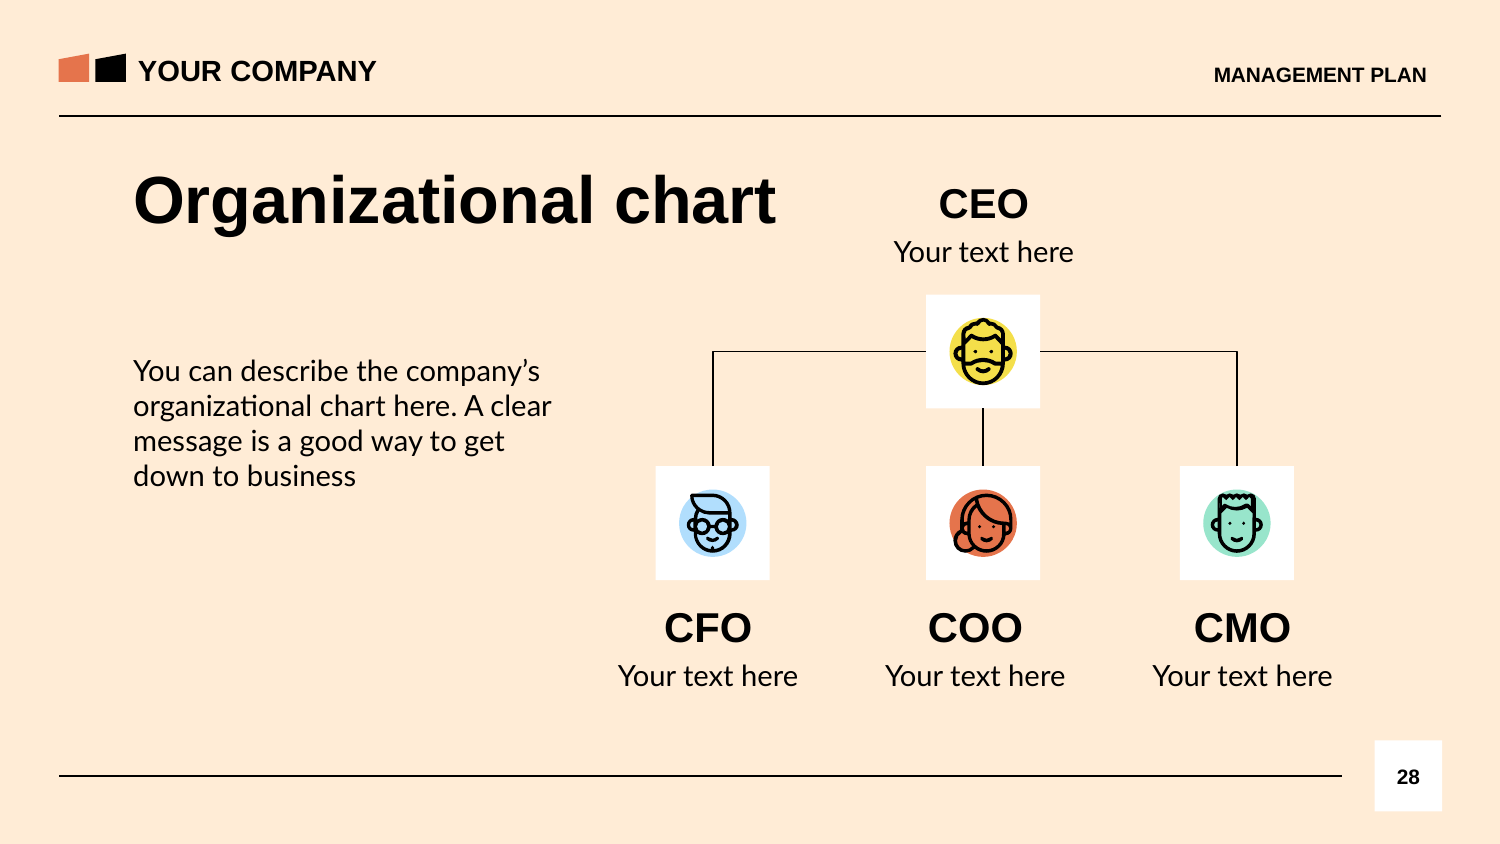

YOUR COMPANY
# MANAGEMENT PLAN

Organizational chart
CEO
Your text here

You can describe the company’s organizational chart here. A clear message is a good way to get down to business

CFO
COO
CMO
Your text here
Your text here
Your text here
28